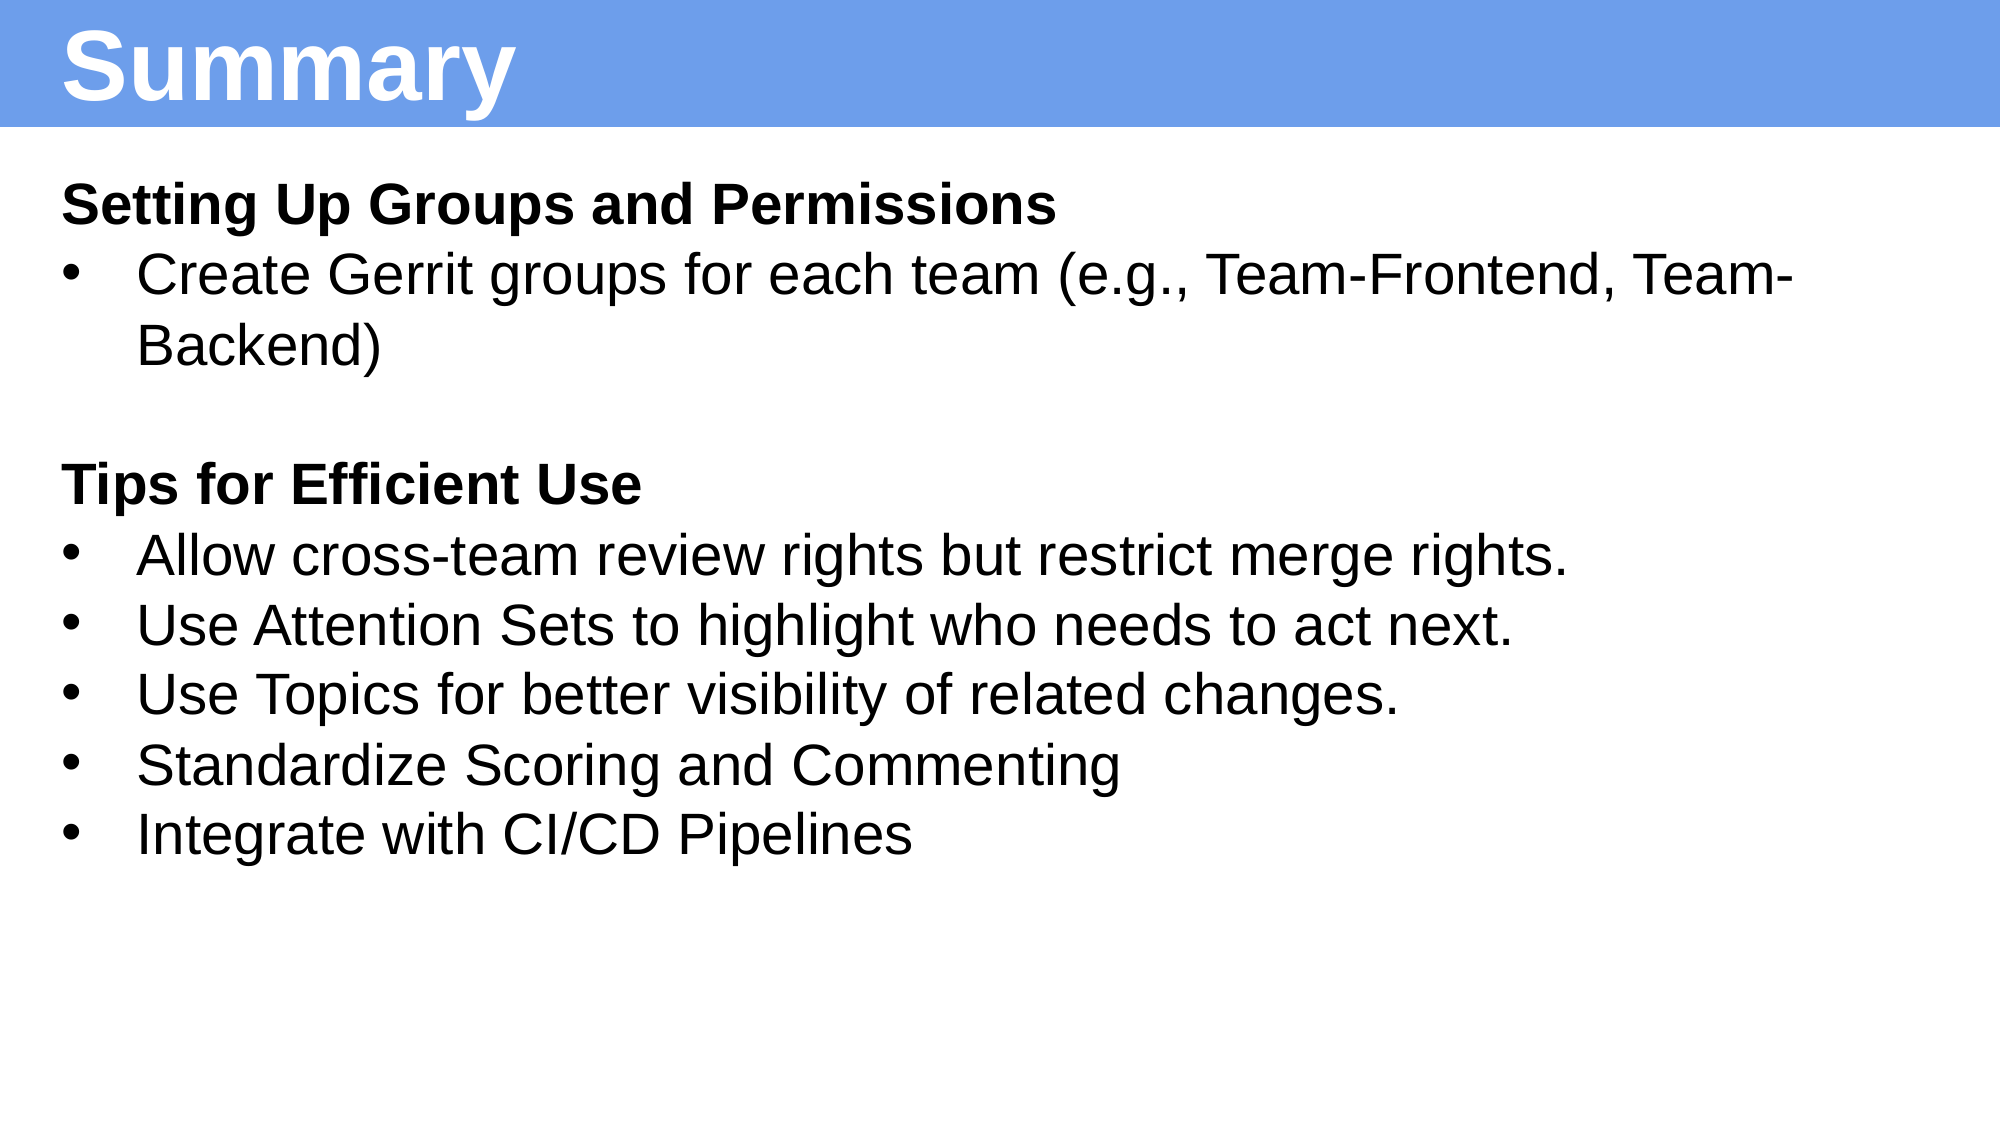

# Summary
Setting Up Groups and Permissions
Create Gerrit groups for each team (e.g., Team-Frontend, Team-Backend)

Tips for Efficient Use
Allow cross-team review rights but restrict merge rights.
Use Attention Sets to highlight who needs to act next.
Use Topics for better visibility of related changes.
Standardize Scoring and Commenting
Integrate with CI/CD Pipelines